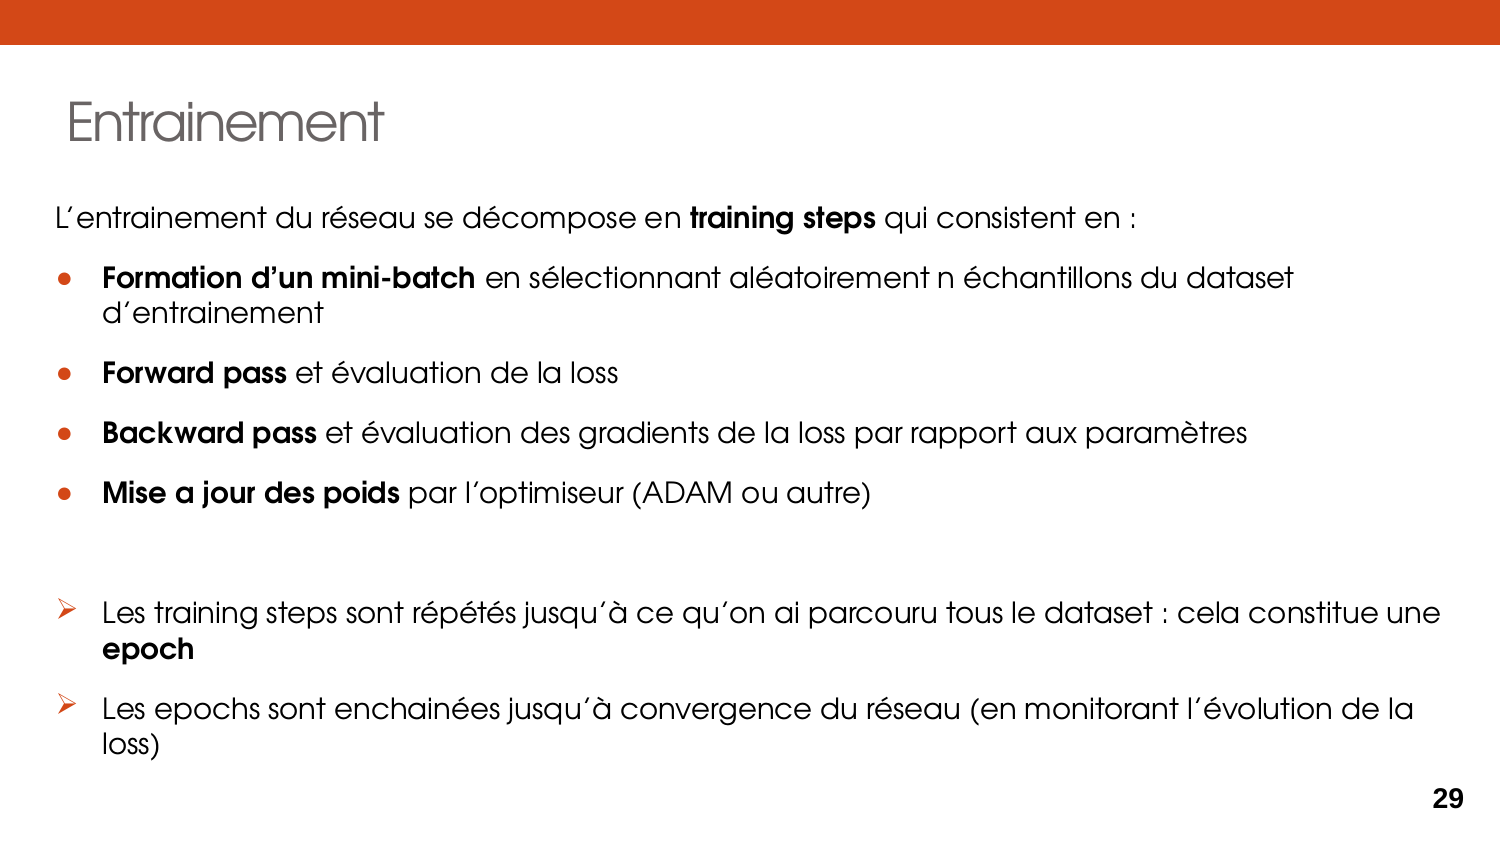

# Entrainement
L’entrainement du réseau se décompose en training steps qui consistent en :
Formation d’un mini-batch en sélectionnant aléatoirement n échantillons du dataset d’entrainement
Forward pass et évaluation de la loss
Backward pass et évaluation des gradients de la loss par rapport aux paramètres
Mise a jour des poids par l’optimiseur (ADAM ou autre)

Les training steps sont répétés jusqu’à ce qu’on ai parcouru tous le dataset : cela constitue une epoch
Les epochs sont enchainées jusqu’à convergence du réseau (en monitorant l’évolution de la loss)
29